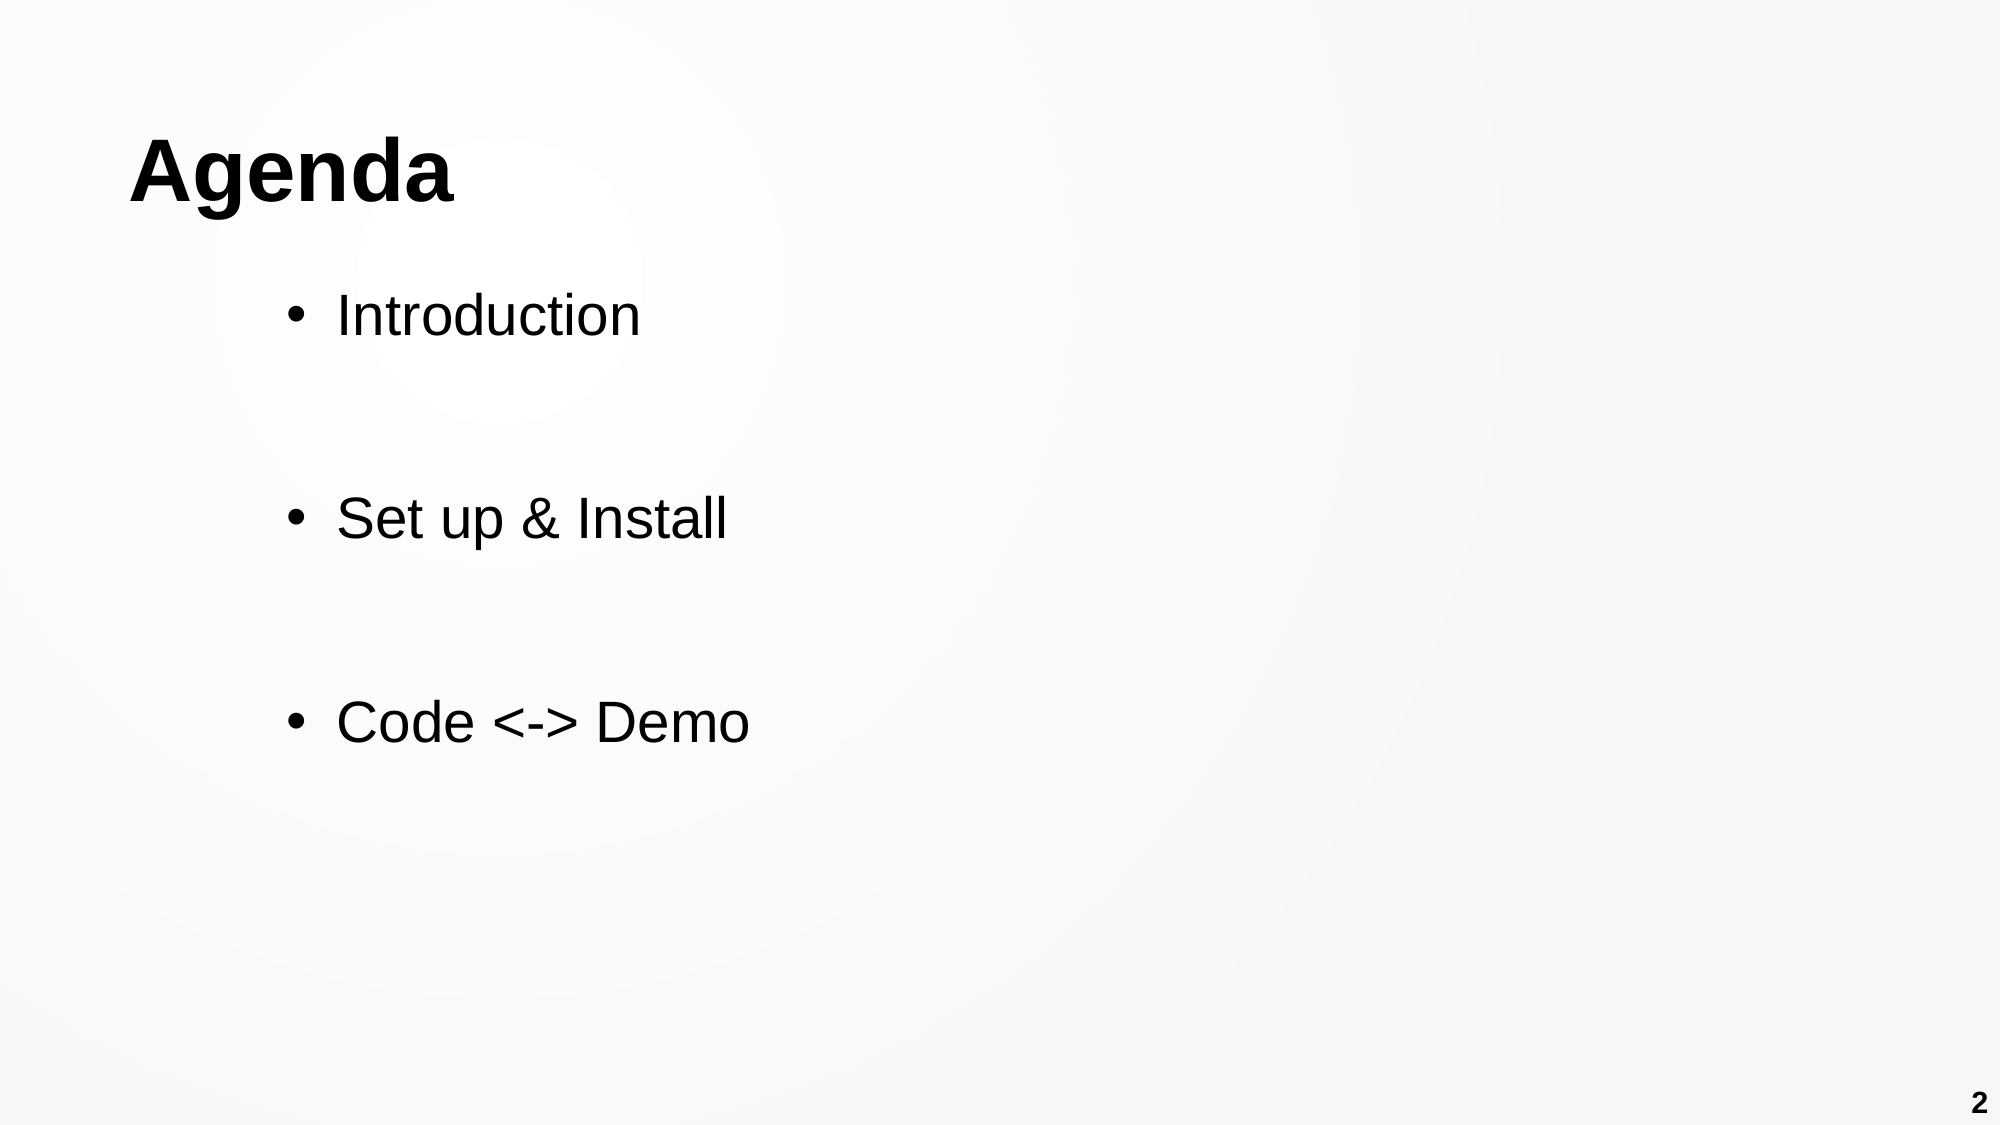

# Agenda
Introduction

Set up & Install

Code <-> Demo

2